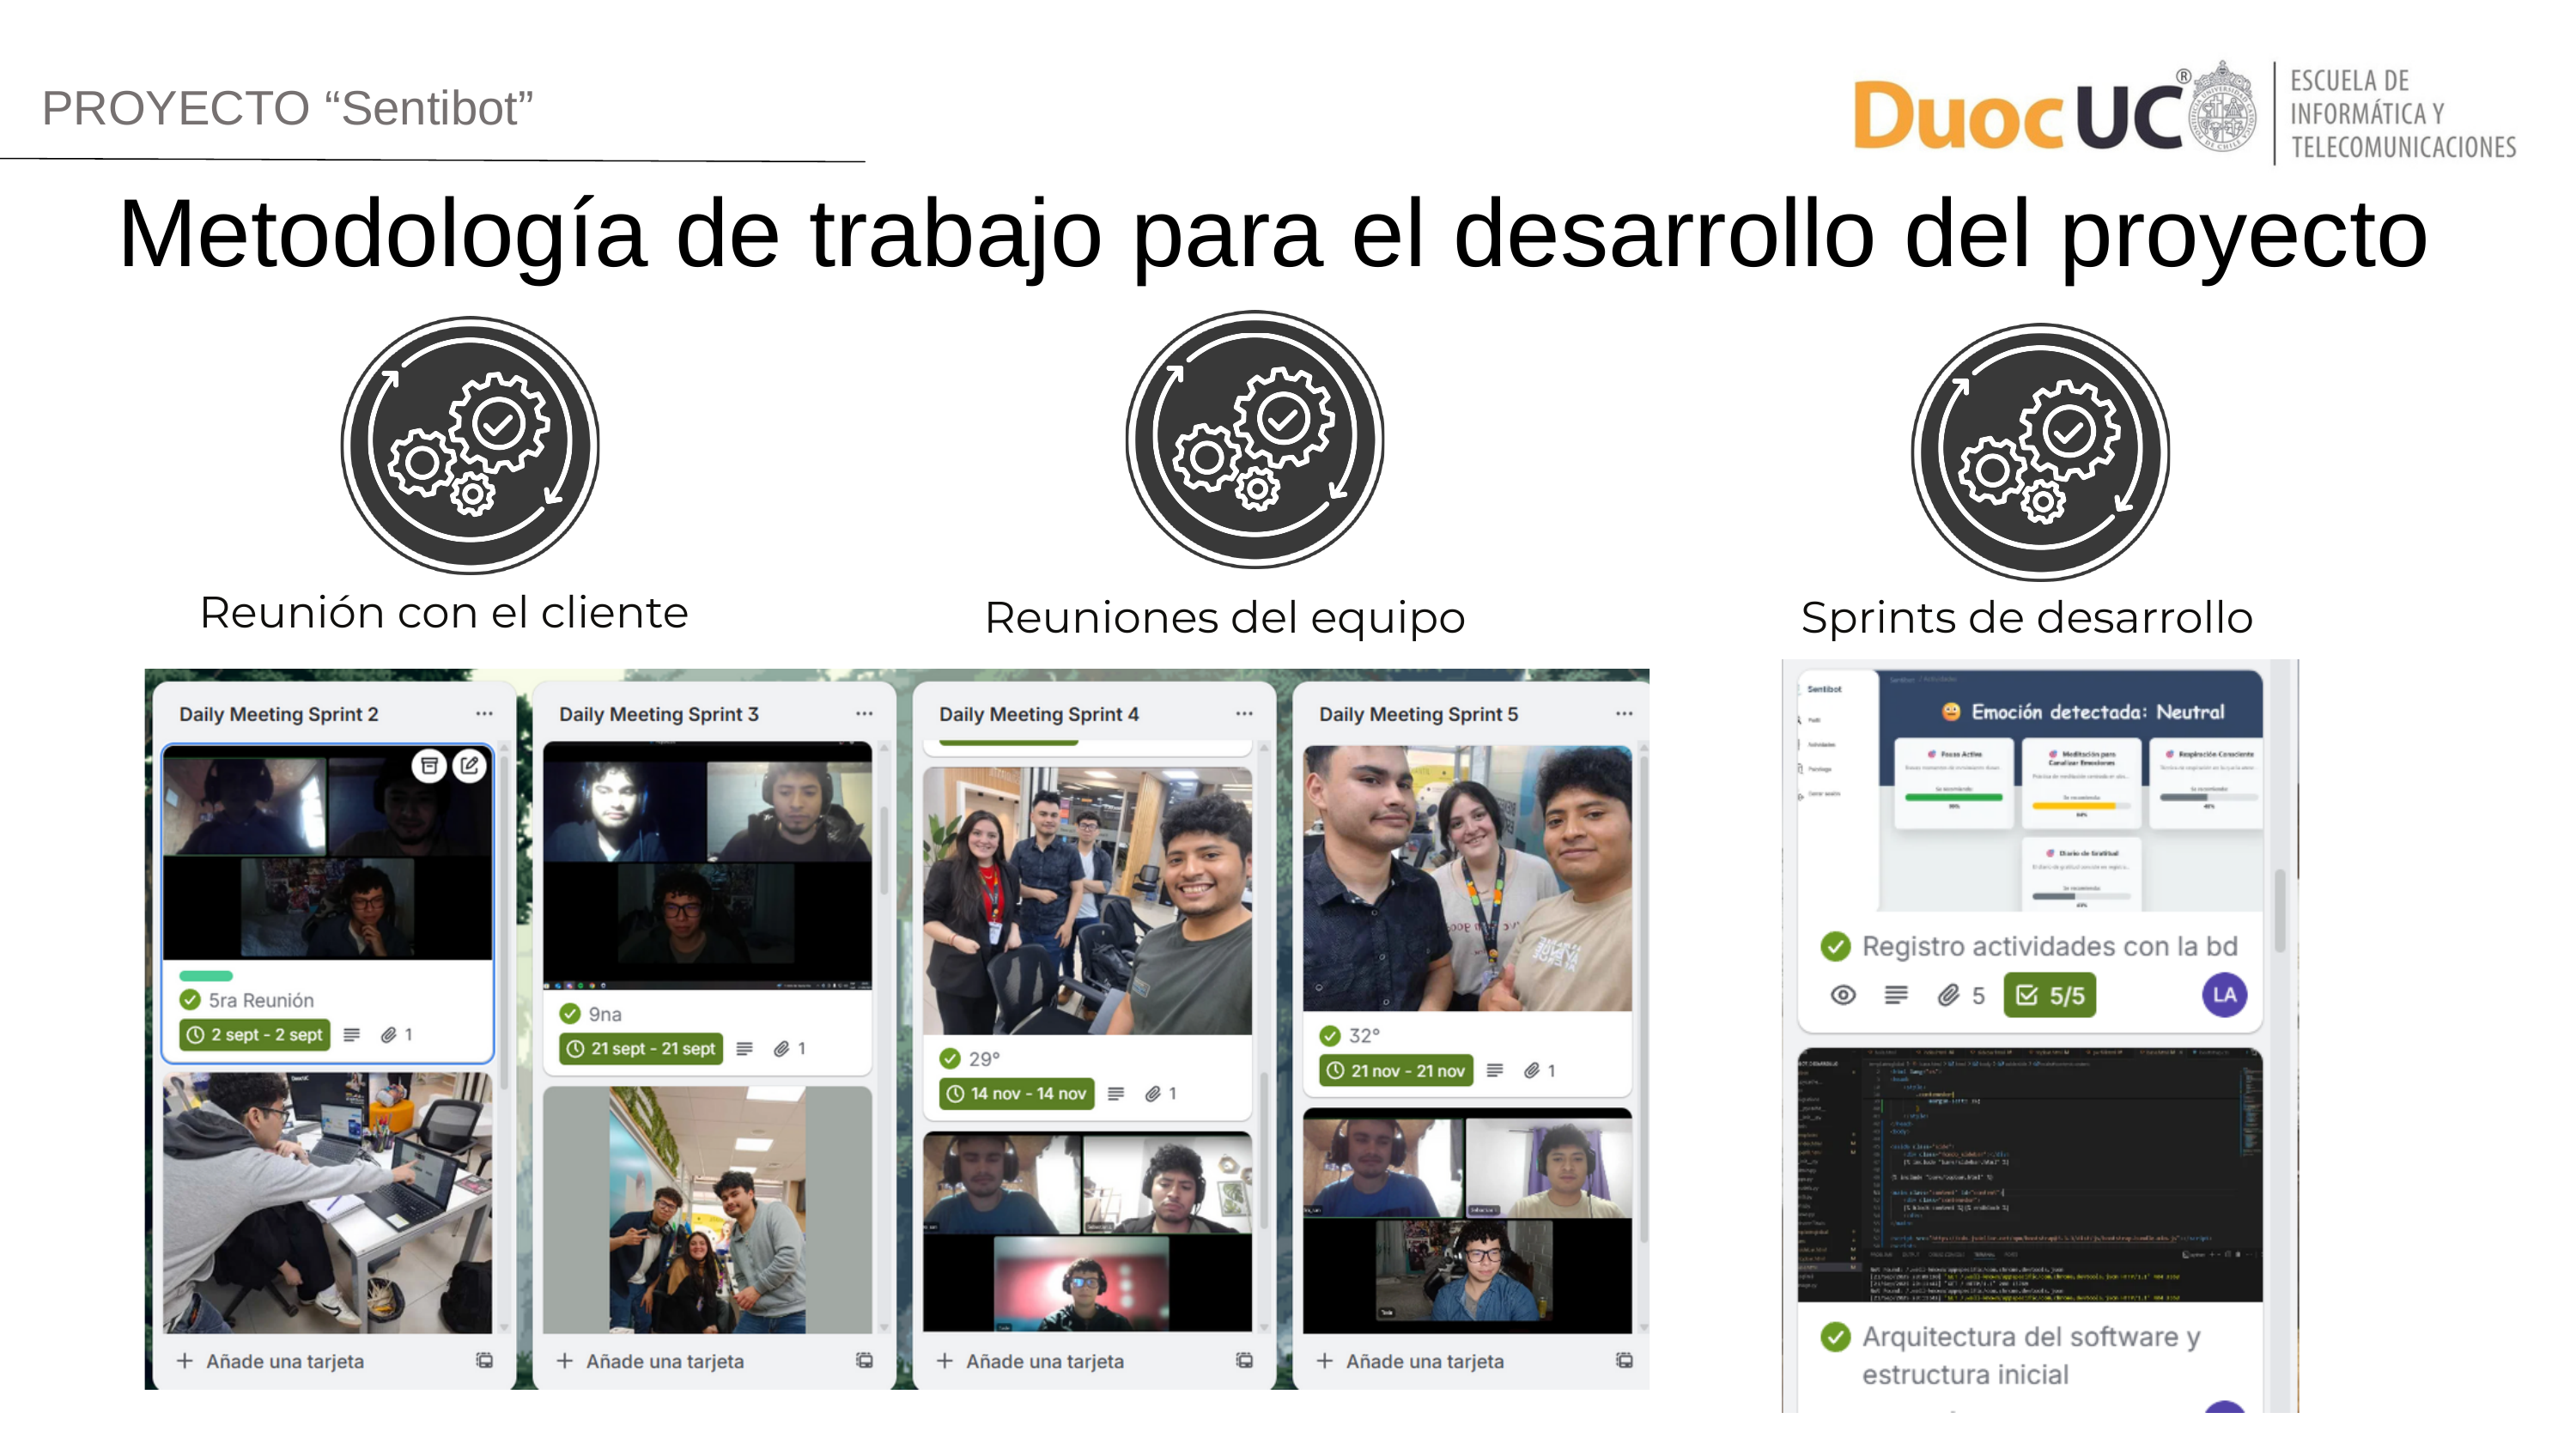

PROYECTO “Sentibot”

Metodología de trabajo para el desarrollo del proyecto

Reunión con el cliente
Reuniones del equipo
Sprints de desarrollo